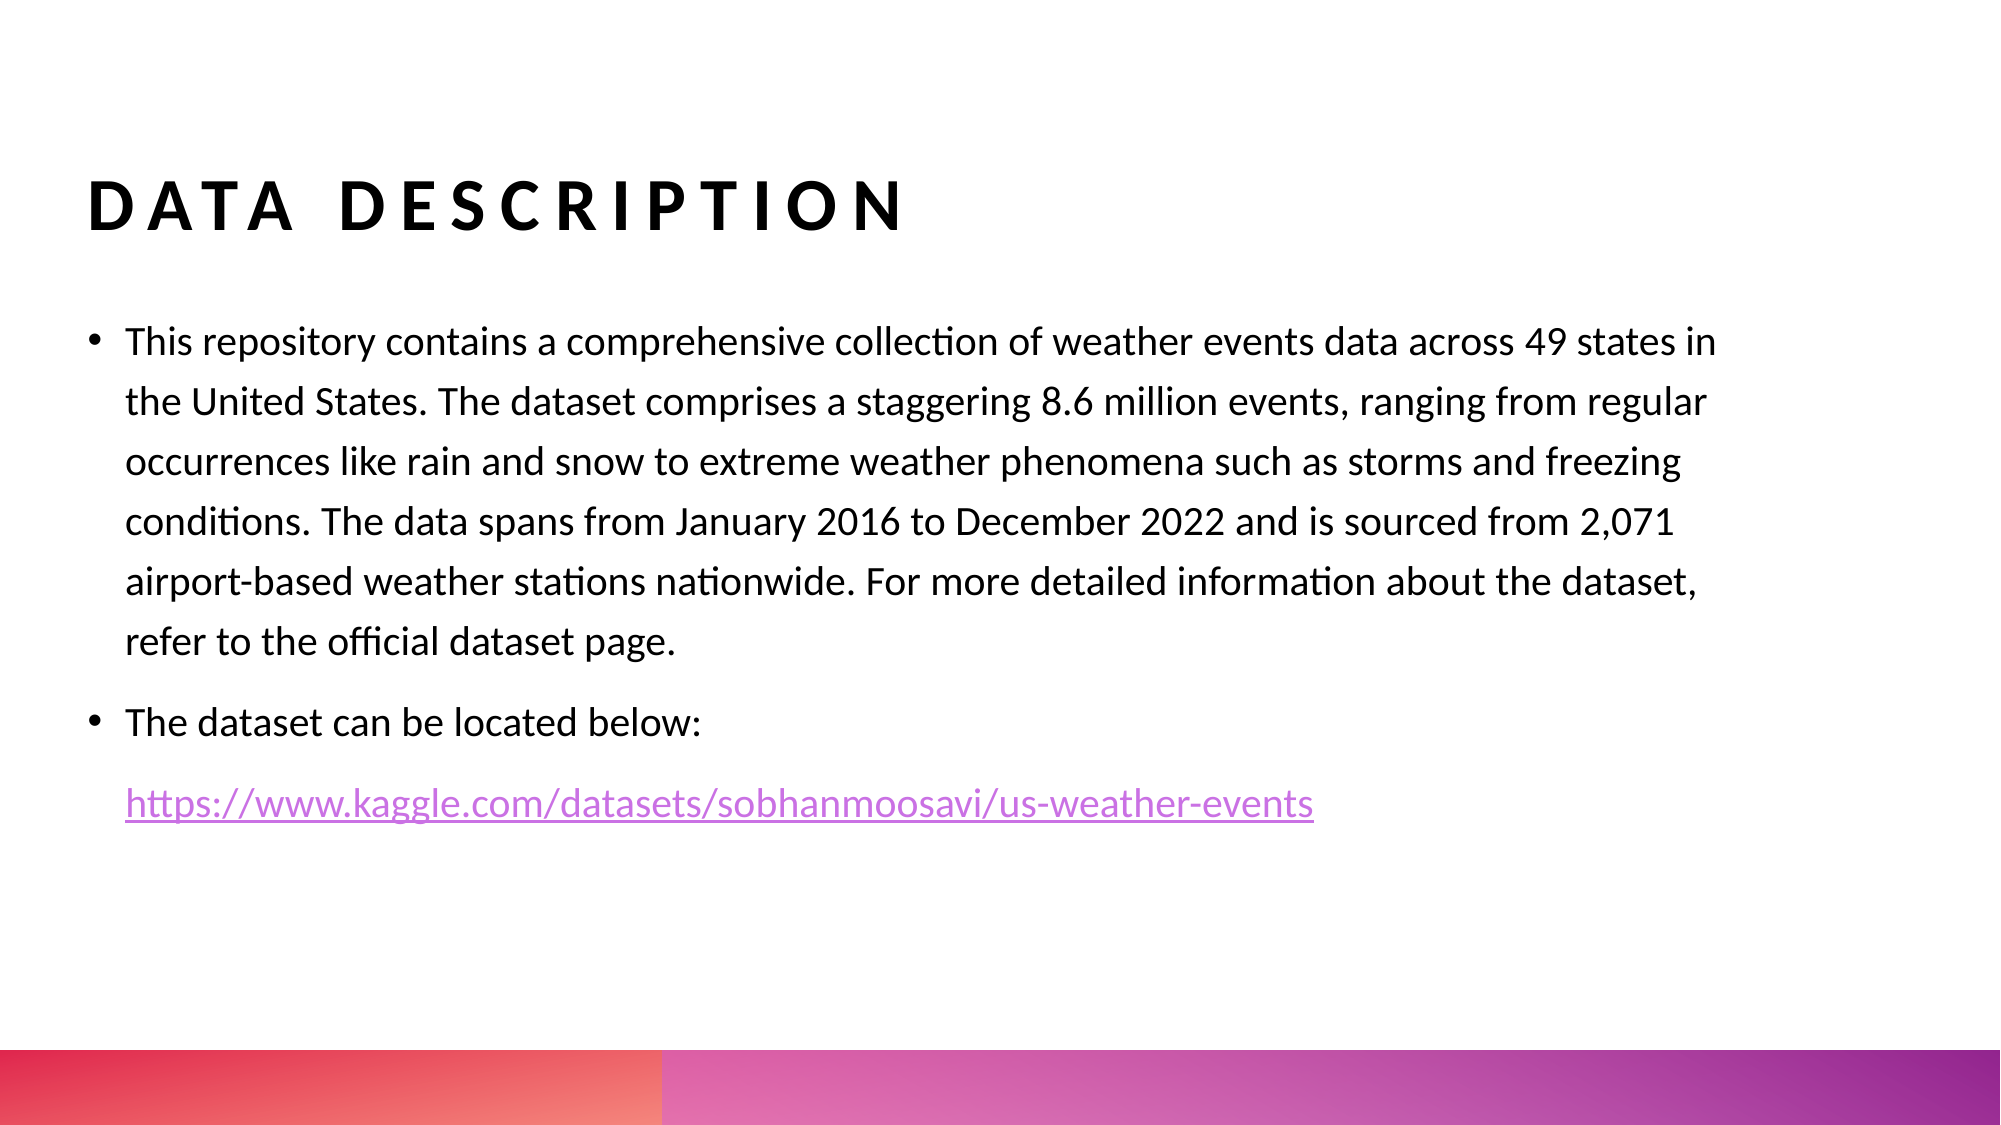

# Data Description
This repository contains a comprehensive collection of weather events data across 49 states in the United States. The dataset comprises a staggering 8.6 million events, ranging from regular occurrences like rain and snow to extreme weather phenomena such as storms and freezing conditions. The data spans from January 2016 to December 2022 and is sourced from 2,071 airport-based weather stations nationwide. For more detailed information about the dataset, refer to the official dataset page.
The dataset can be located below:
    https://www.kaggle.com/datasets/sobhanmoosavi/us-weather-events